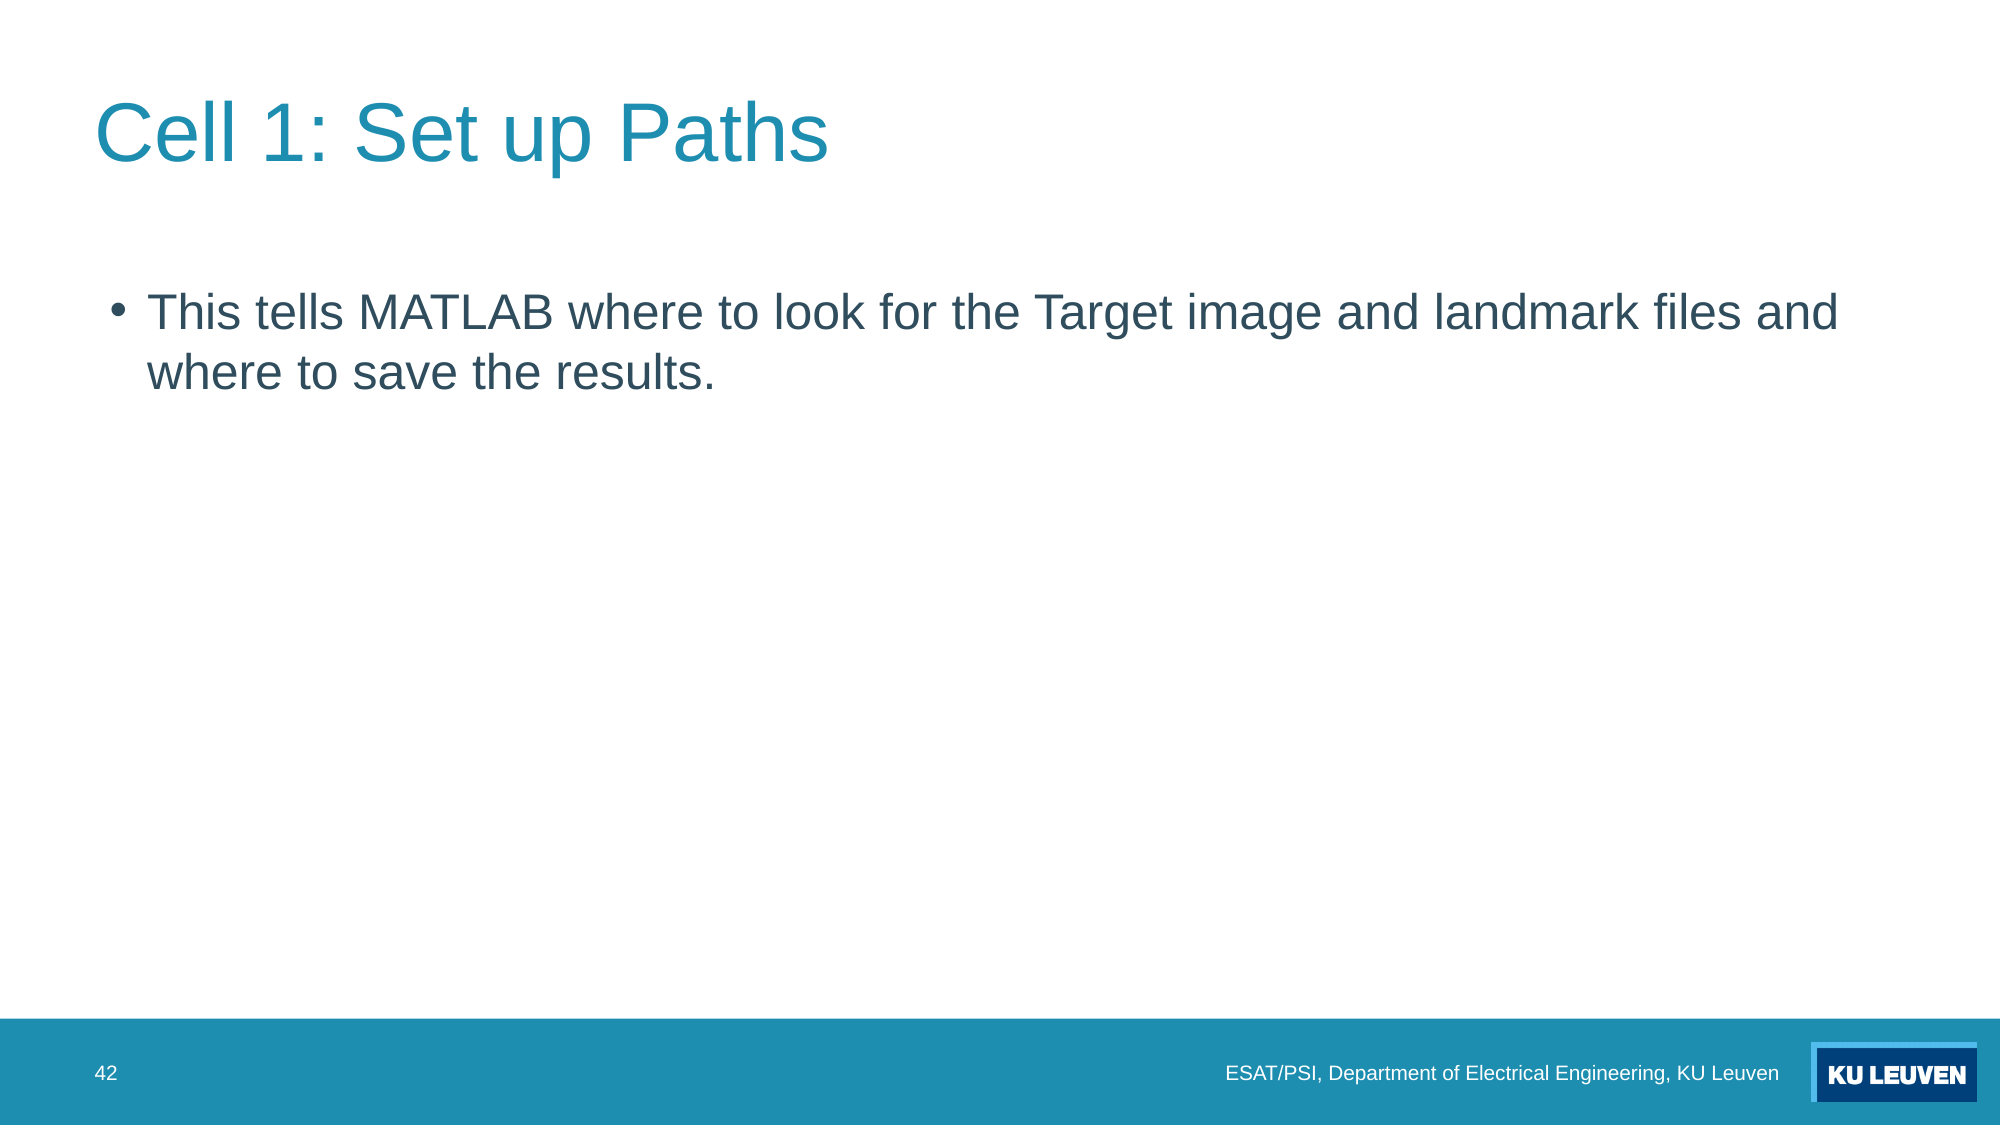

# Cell 1: Set up Paths
This tells MATLAB where to look for the Target image and landmark files and where to save the results.

42
ESAT/PSI, Department of Electrical Engineering, KU Leuven